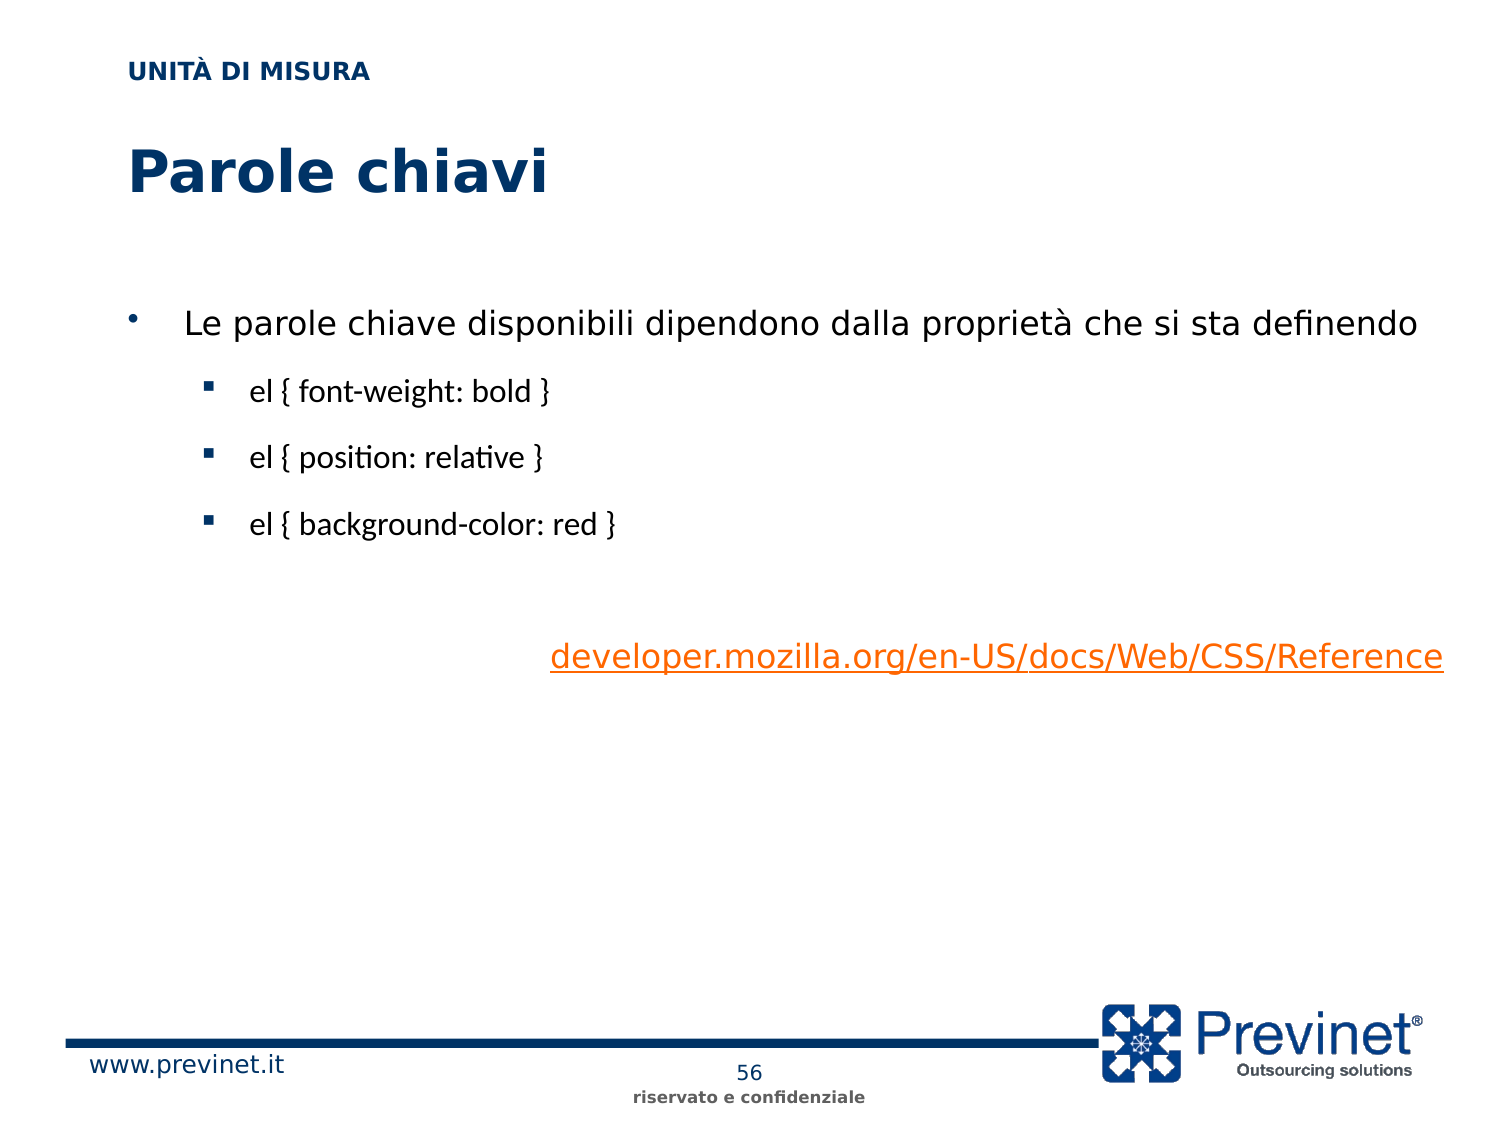

Unità Di Misura
# Parole chiavi
Le parole chiave disponibili dipendono dalla proprietà che si sta definendo
el { font-weight: bold }
el { position: relative }
el { background-color: red }

developer.mozilla.org/en-US/docs/Web/CSS/Reference